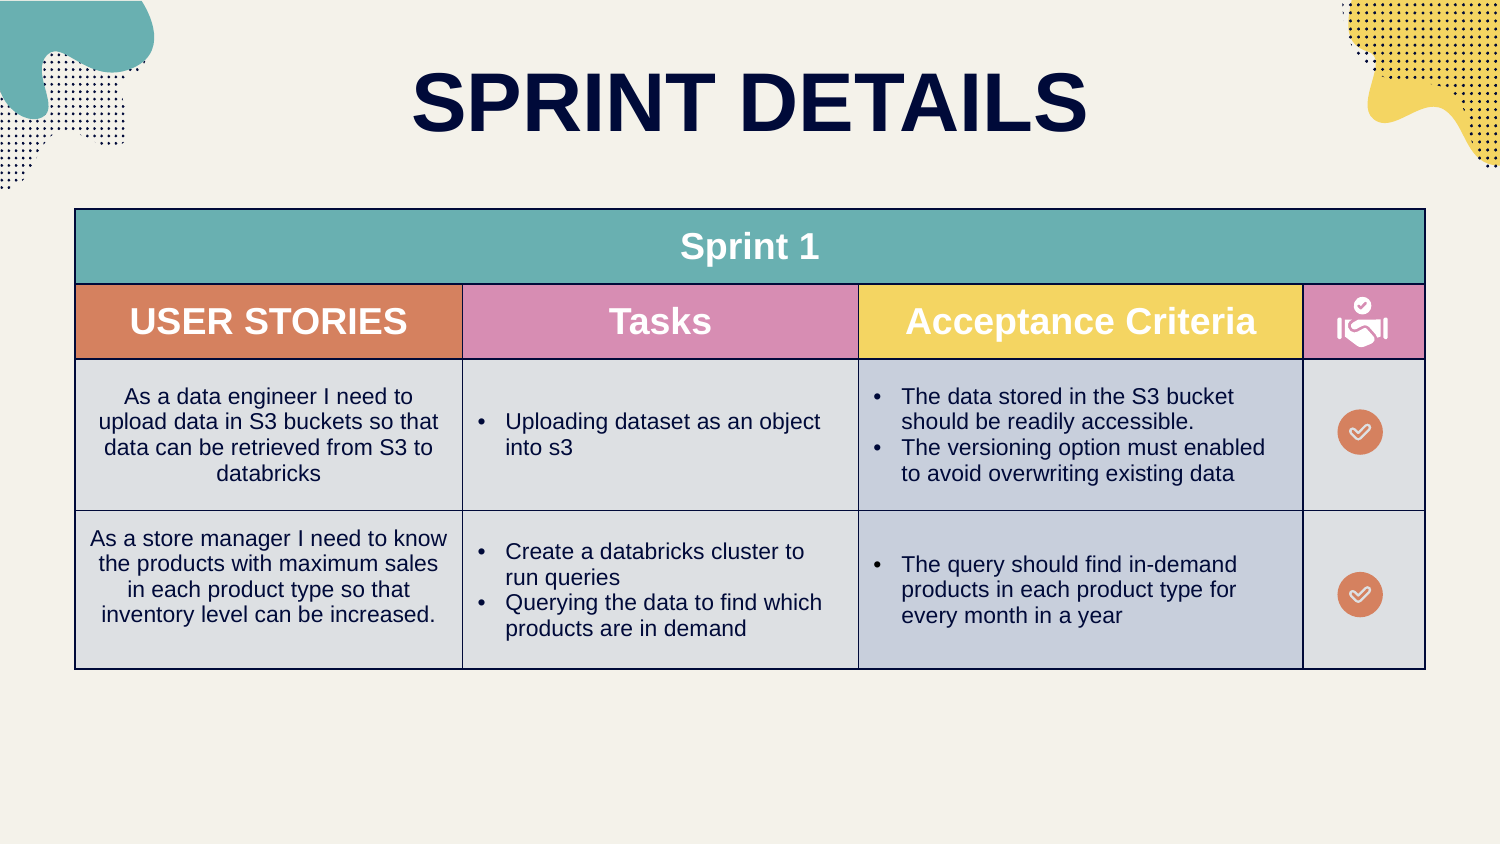

# SPRINT DETAILS
| Sprint 1 |  |  |  |
| --- | --- | --- | --- |
| USER STORIES | Tasks | Acceptance Criteria |  |
| As a data engineer I need to upload data in S3 buckets so that data can be retrieved from S3 to databricks | Uploading dataset as an object into s3 | The data stored in the S3 bucket should be readily accessible. The versioning option must enabled to avoid overwriting existing data |  |
| As a store manager I need to know the products with maximum sales in each product type so that inventory level can be increased. | Create a databricks cluster to run queries Querying the data to find which products are in demand | The query should find in-demand products in each product type for every month in a year |  |